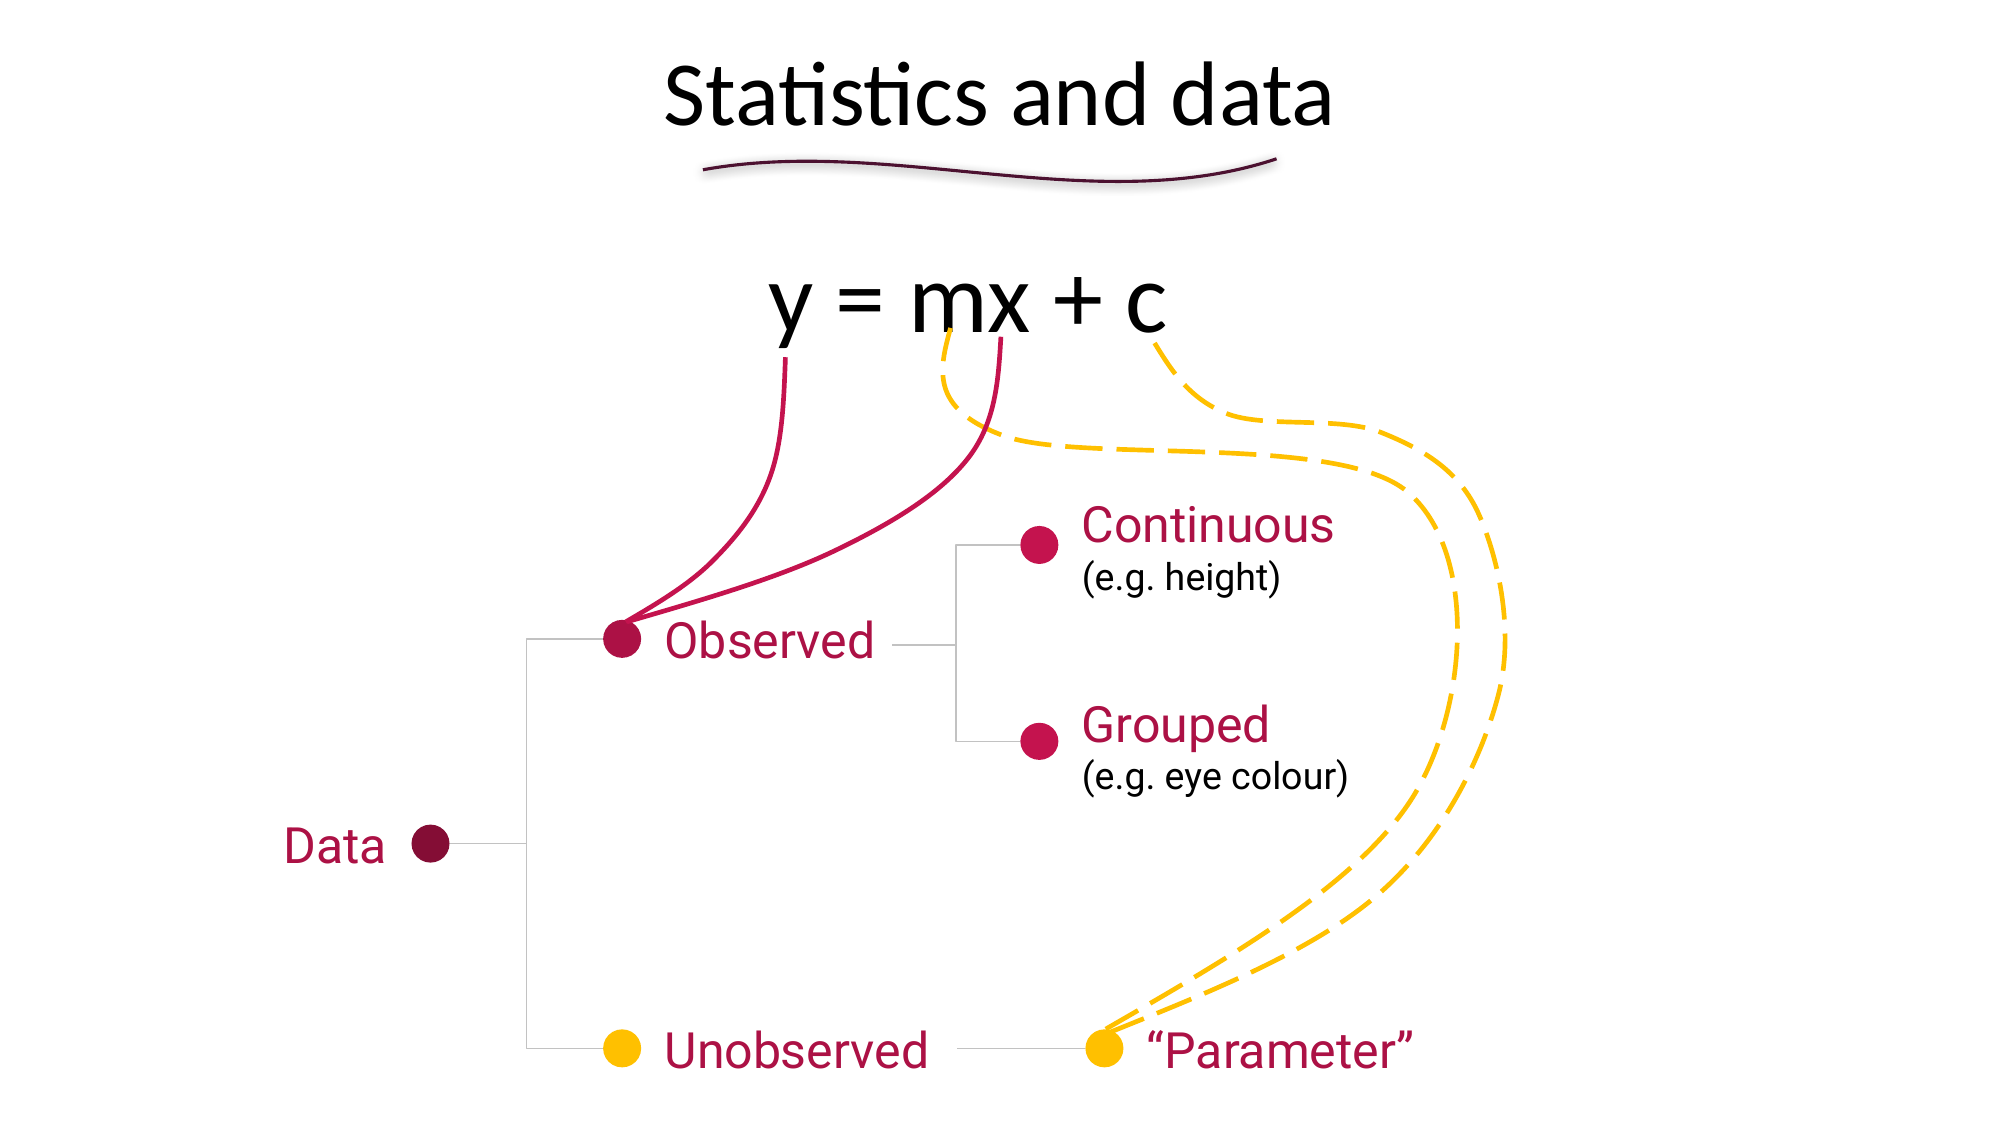

# Statistics and data

y = mx + c

Continuous (e.g. height)

Observed

Grouped
(e.g. eye colour)

Data

Unobserved

“Parameter”